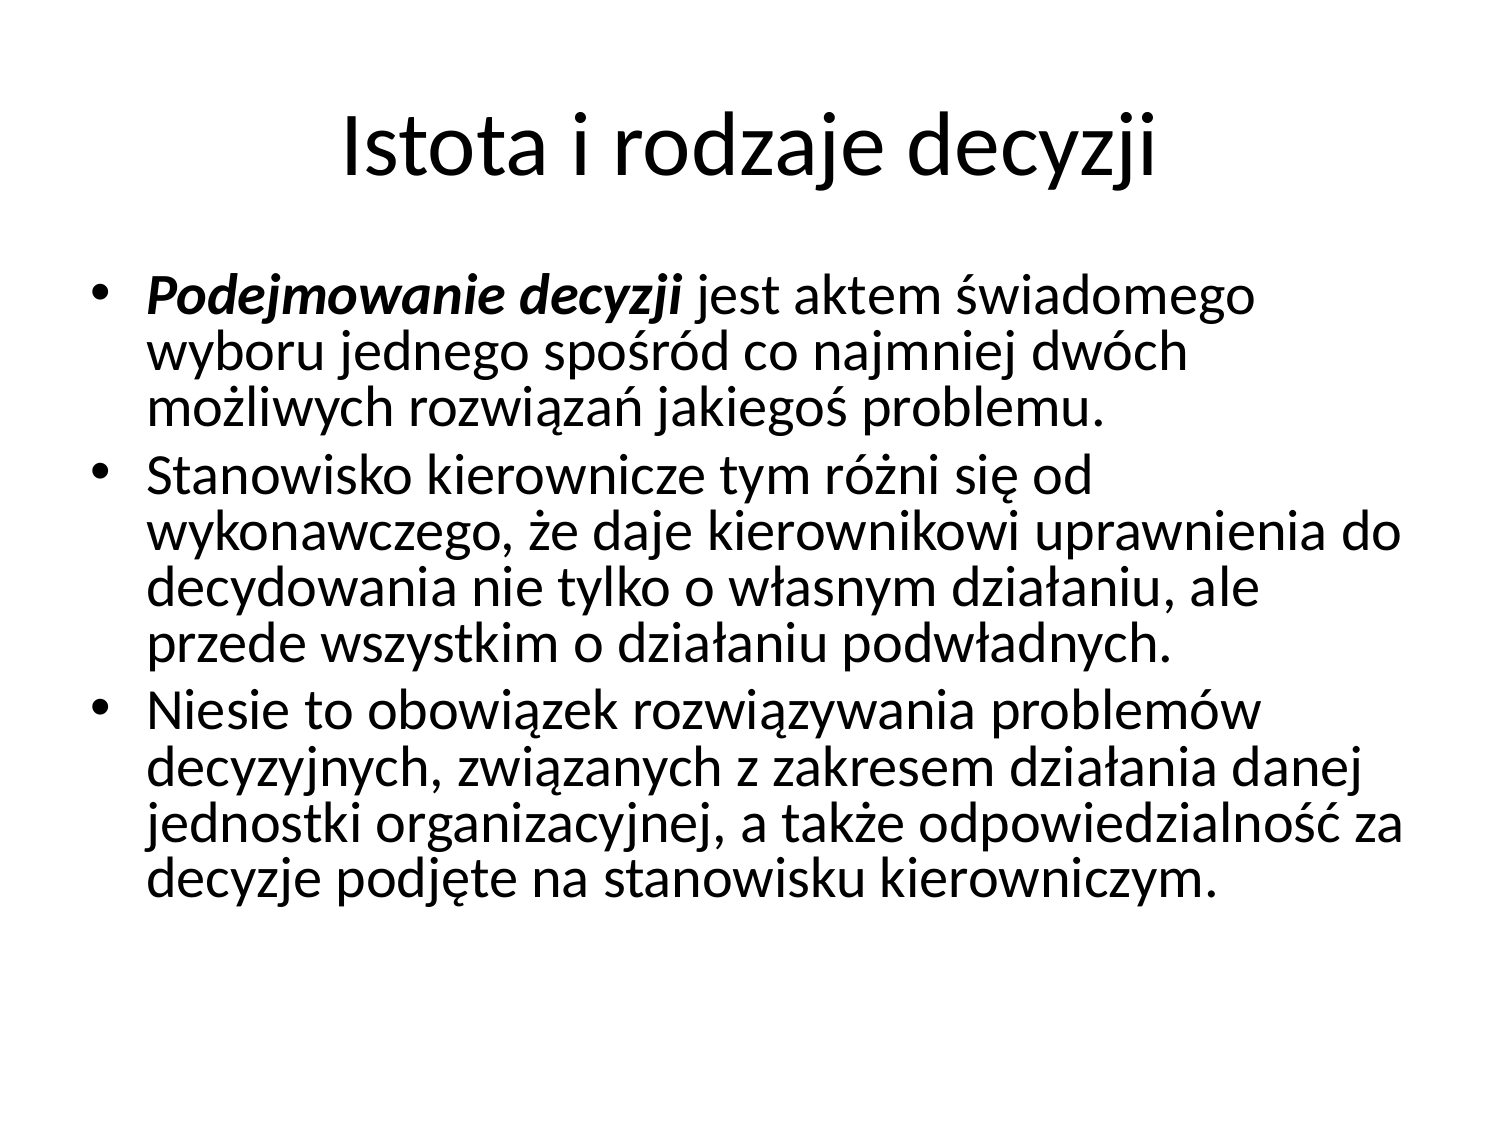

# Istota i rodzaje decyzji
Podejmowanie decyzji jest aktem świadomego wyboru jednego spośród co najmniej dwóch możliwych rozwiązań jakiegoś problemu.
Stanowisko kierownicze tym różni się od wykonawczego, że daje kierownikowi uprawnienia do decydowania nie tylko o własnym działaniu, ale przede wszystkim o działaniu podwładnych.
Niesie to obowiązek rozwiązywania problemów decyzyjnych, związanych z zakresem działania danej jednostki organizacyjnej, a także odpowiedzialność za decyzje podjęte na stanowisku kierowniczym.